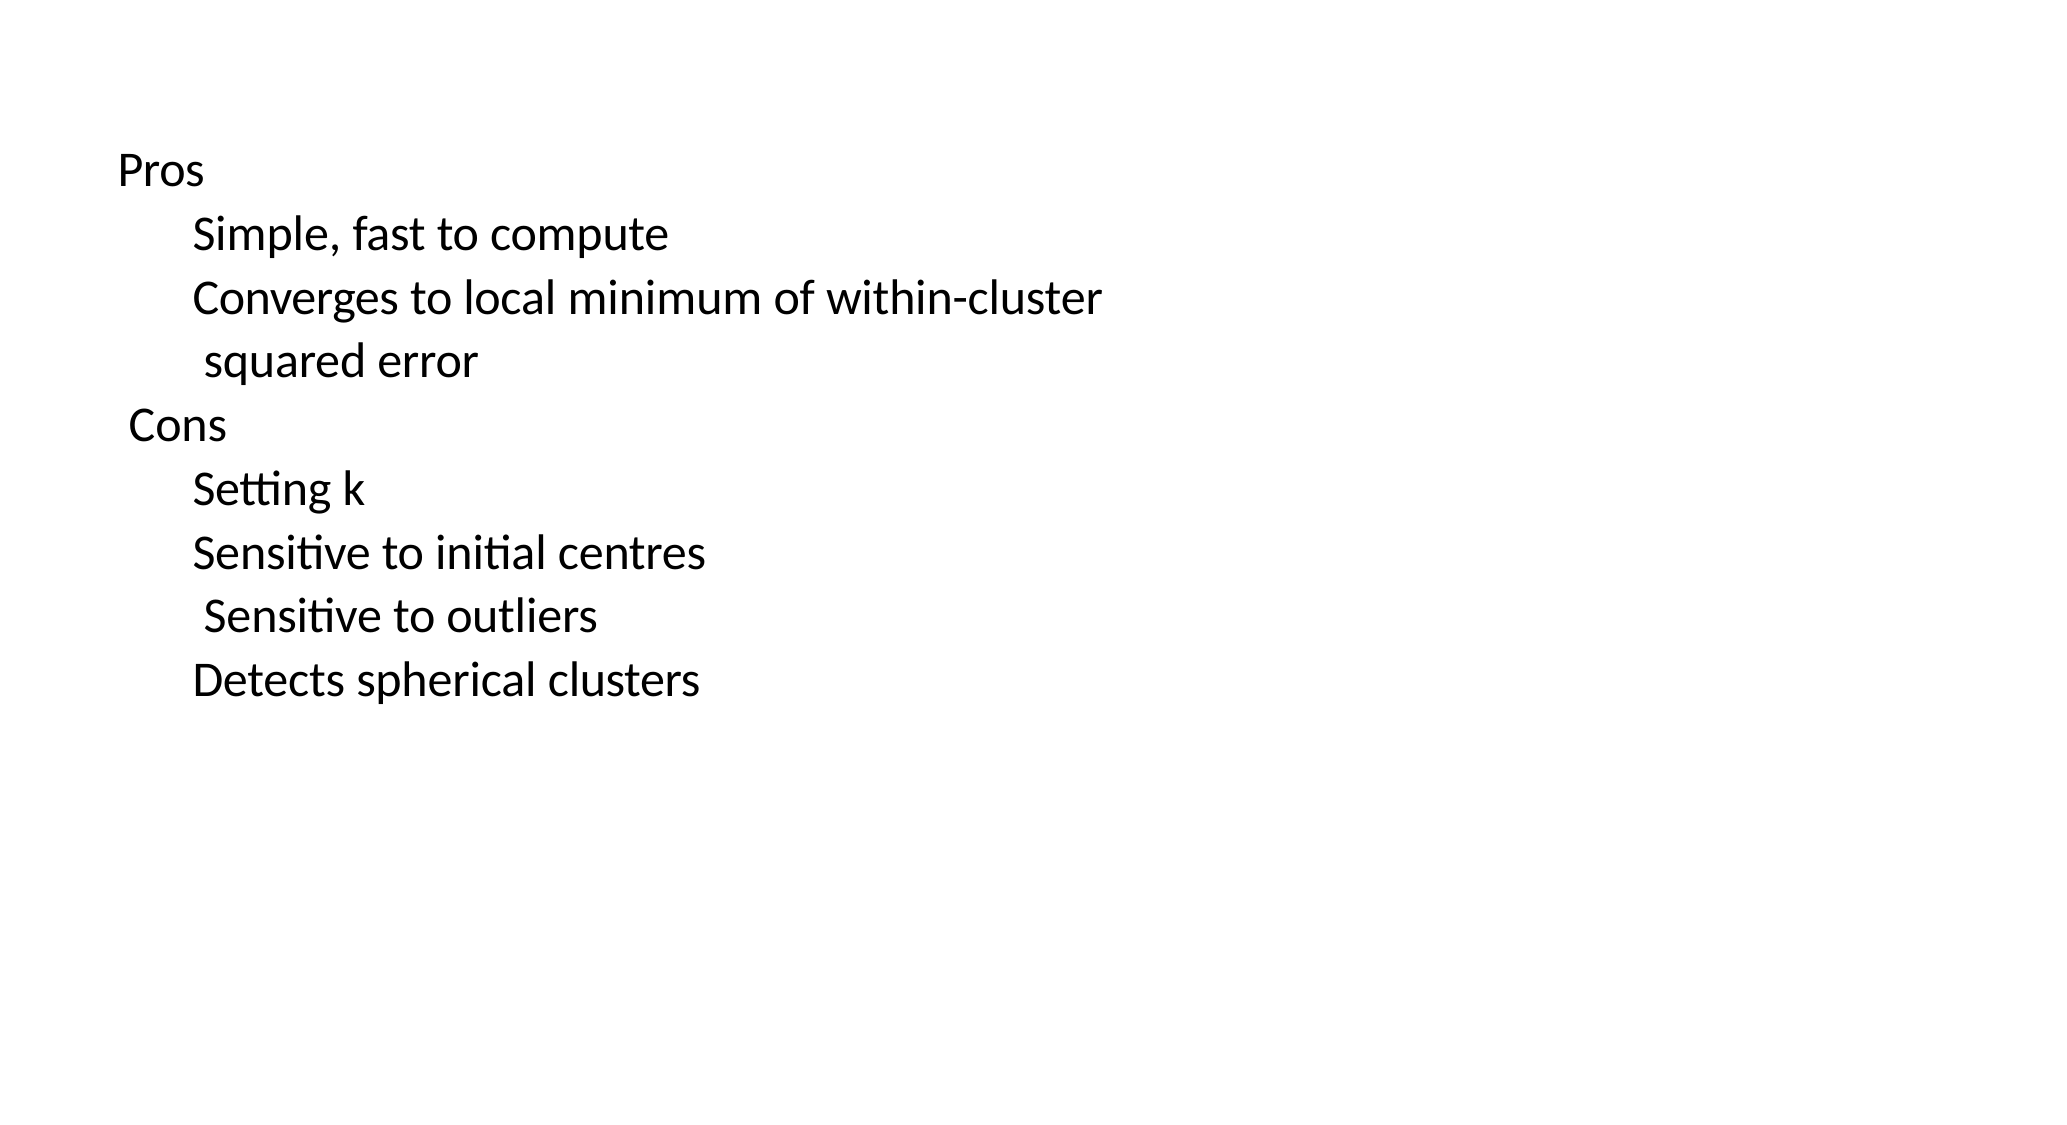

Pros
Simple, fast to compute
Converges to local minimum of within-cluster  squared error
Cons
Setting k
Sensitive to initial centres  Sensitive to outliers  Detects spherical clusters